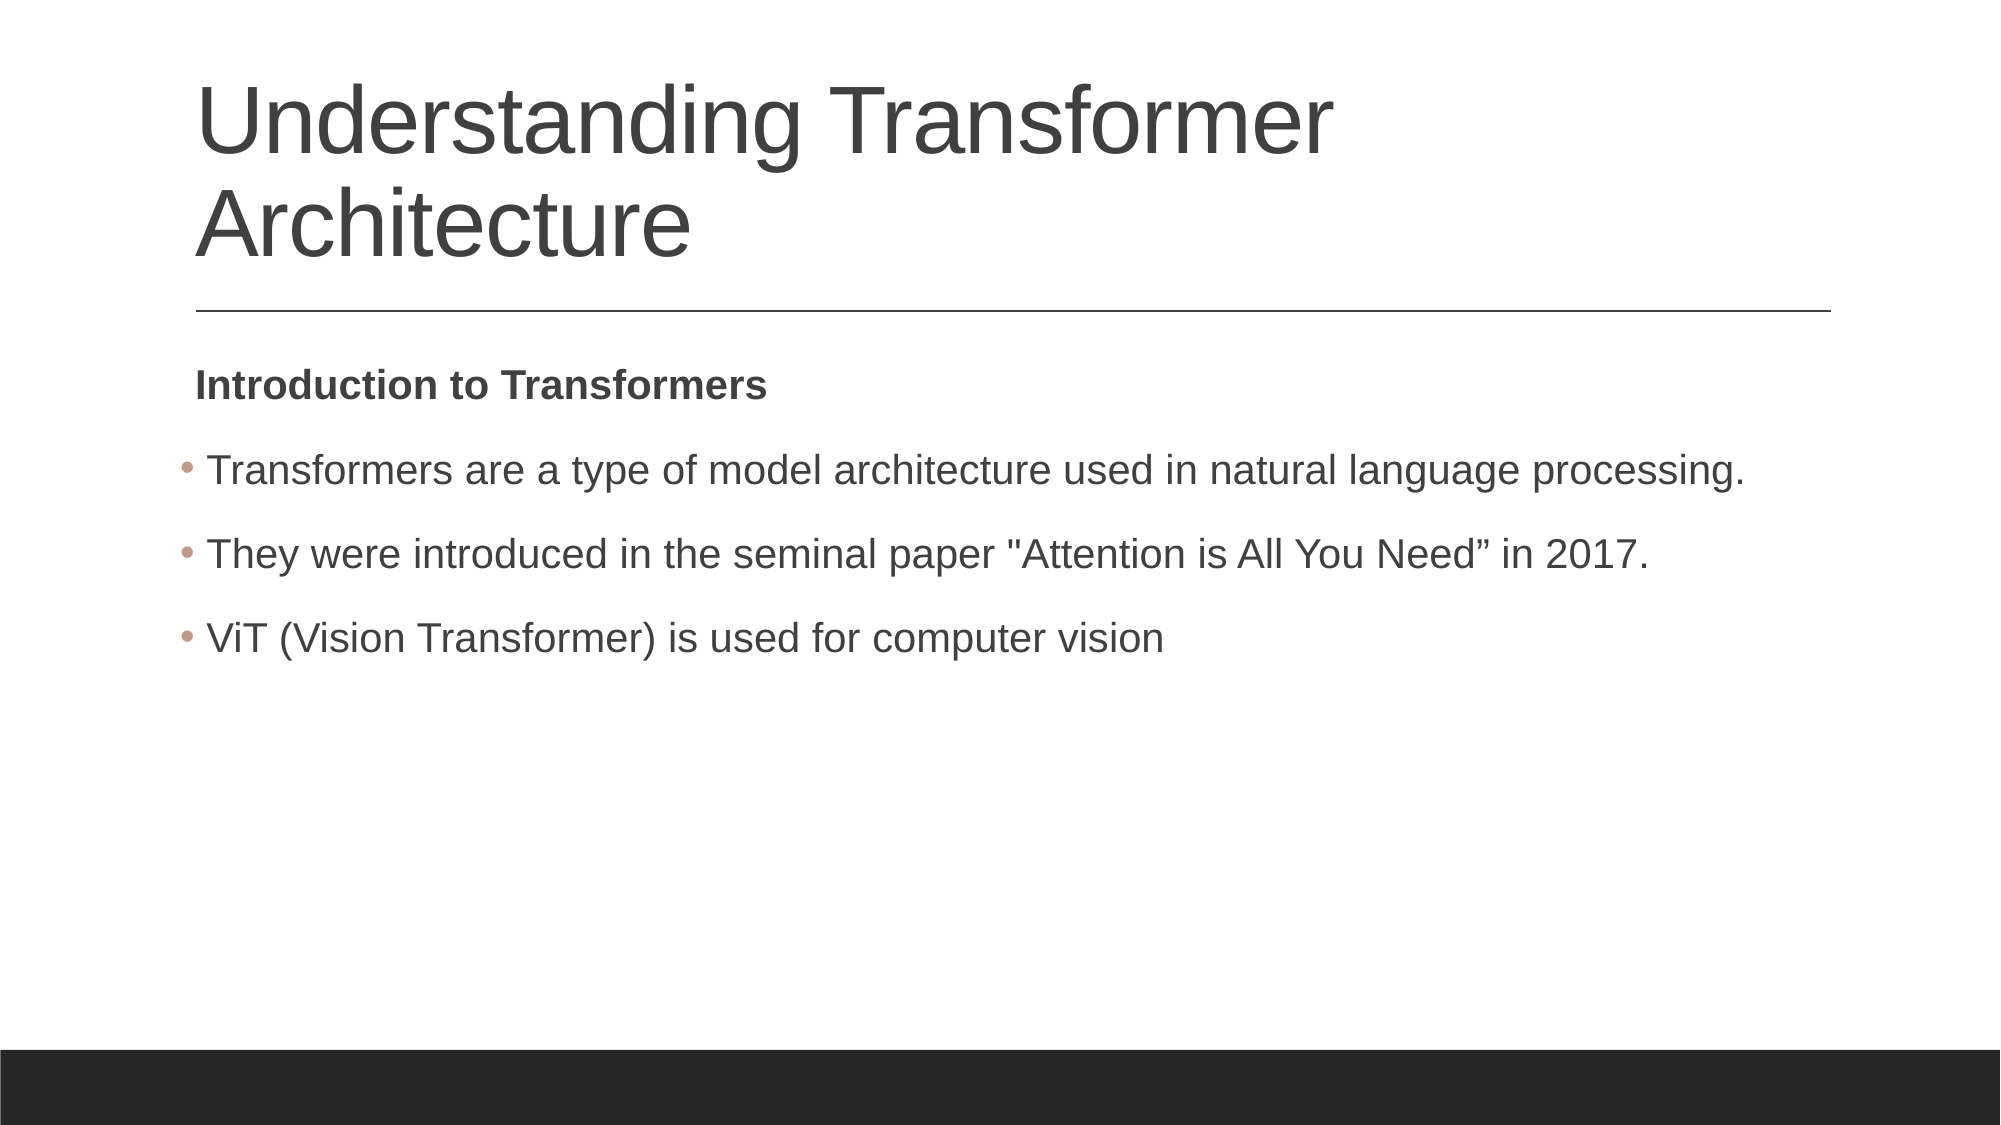

# Understanding Transformer Architecture
Introduction to Transformers
 Transformers are a type of model architecture used in natural language processing.
 They were introduced in the seminal paper "Attention is All You Need” in 2017.
 ViT (Vision Transformer) is used for computer vision